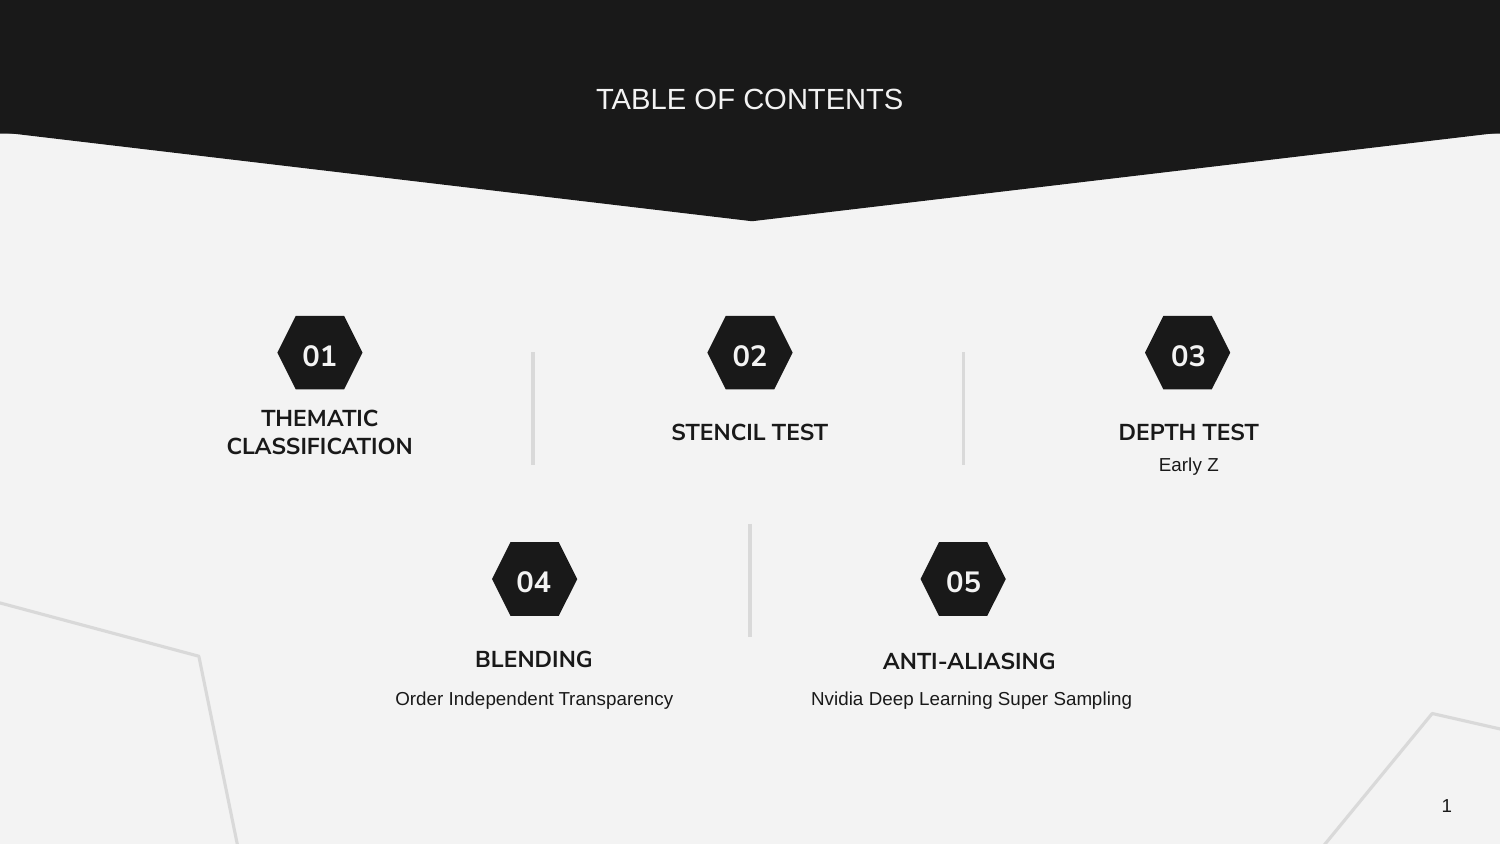

TABLE OF CONTENTS
01
02
03
# THEMATIC CLASSIFICATION
STENCIL TEST
DEPTH TEST
Early Z
04
05
BLENDING

ANTI-ALIASING
Order Independent Transparency
Nvidia Deep Learning Super Sampling

1